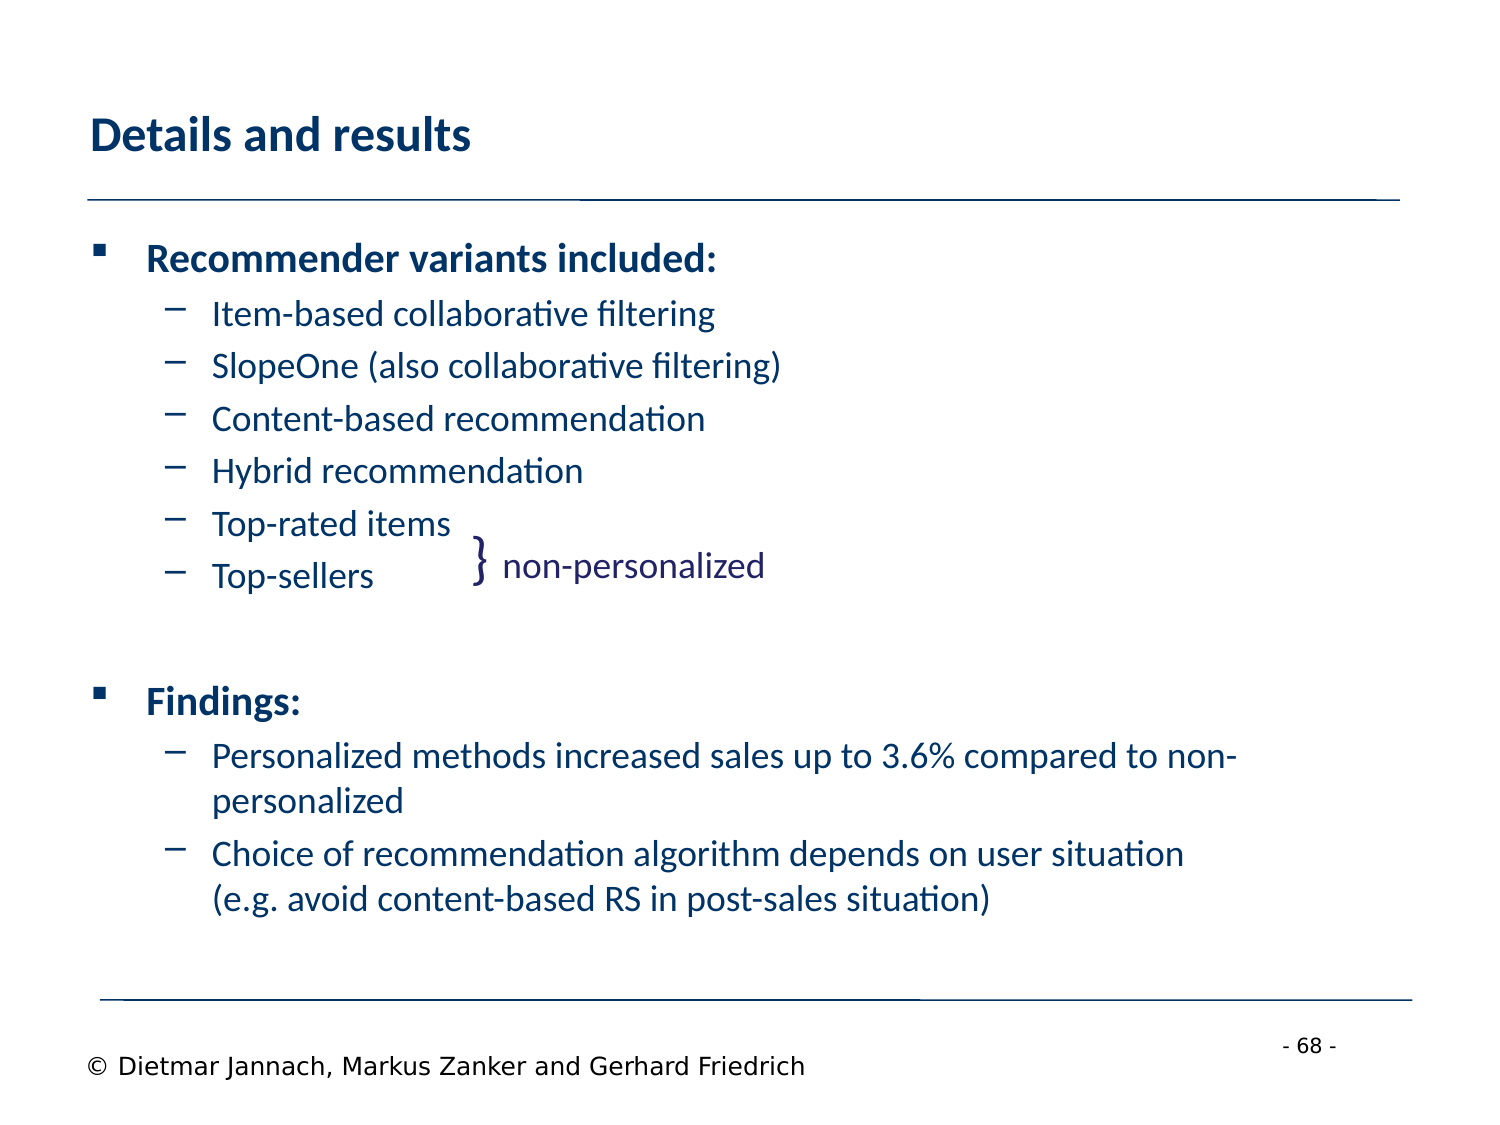

# Details and results
Recommender variants included:
Item-based collaborative filtering
SlopeOne (also collaborative filtering)
Content-based recommendation
Hybrid recommendation
Top-rated items
Top-sellers

Findings:
Personalized methods increased sales up to 3.6% compared to non-personalized
Choice of recommendation algorithm depends on user situation
(e.g. avoid content-based RS in post-sales situation)
} non-personalized